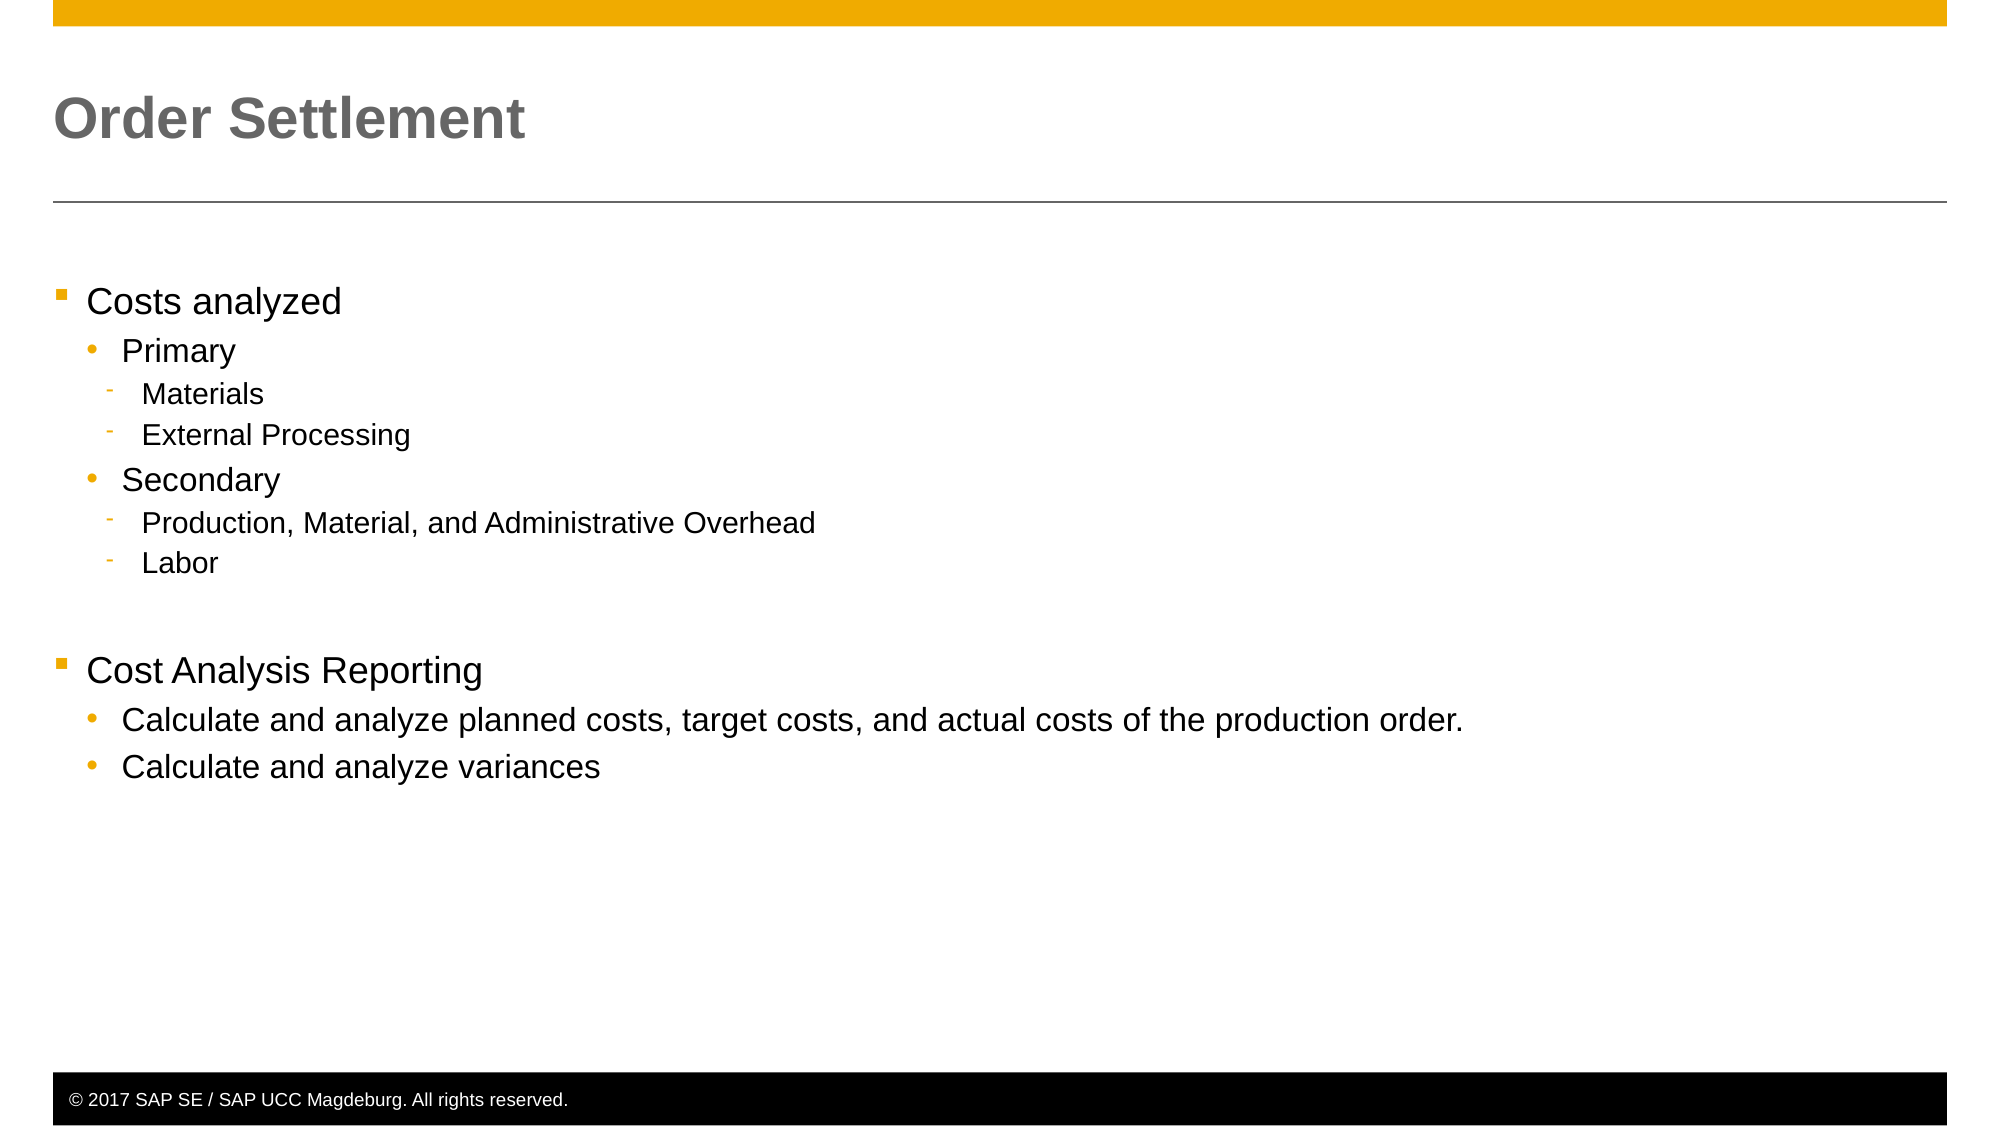

# Order Settlement
Costs analyzed
Primary
Materials
External Processing
Secondary
Production, Material, and Administrative Overhead
Labor

Cost Analysis Reporting
Calculate and analyze planned costs, target costs, and actual costs of the production order.
Calculate and analyze variances